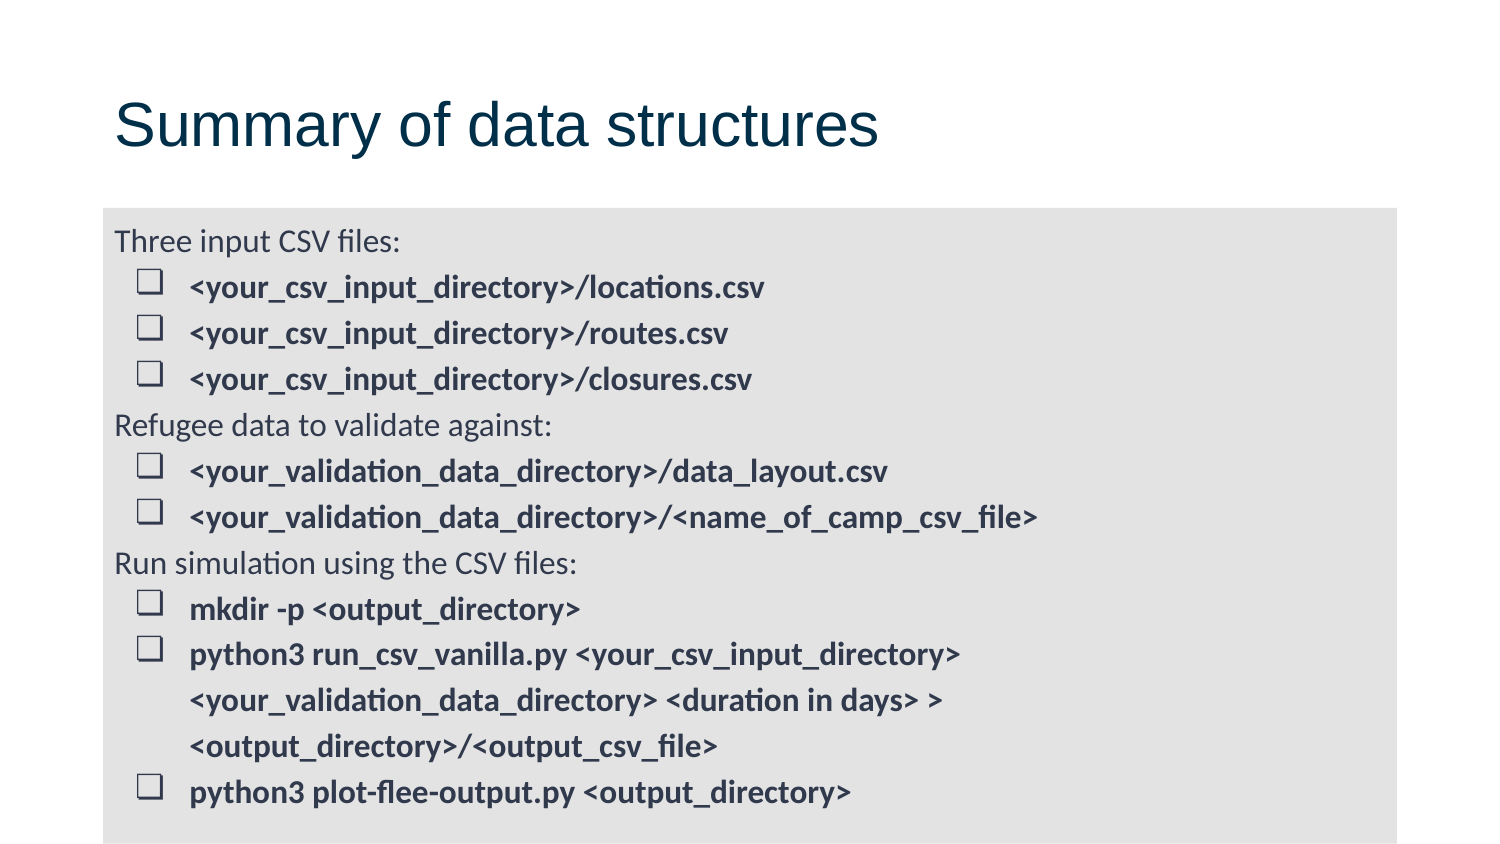

# Summary of data structures
Three input CSV files:
<your_csv_input_directory>/locations.csv
<your_csv_input_directory>/routes.csv
<your_csv_input_directory>/closures.csv
Refugee data to validate against:
<your_validation_data_directory>/data_layout.csv
<your_validation_data_directory>/<name_of_camp_csv_file>
Run simulation using the CSV files:
mkdir -p <output_directory>
python3 run_csv_vanilla.py <your_csv_input_directory> <your_validation_data_directory> <duration in days> > <output_directory>/<output_csv_file>
python3 plot-flee-output.py <output_directory>